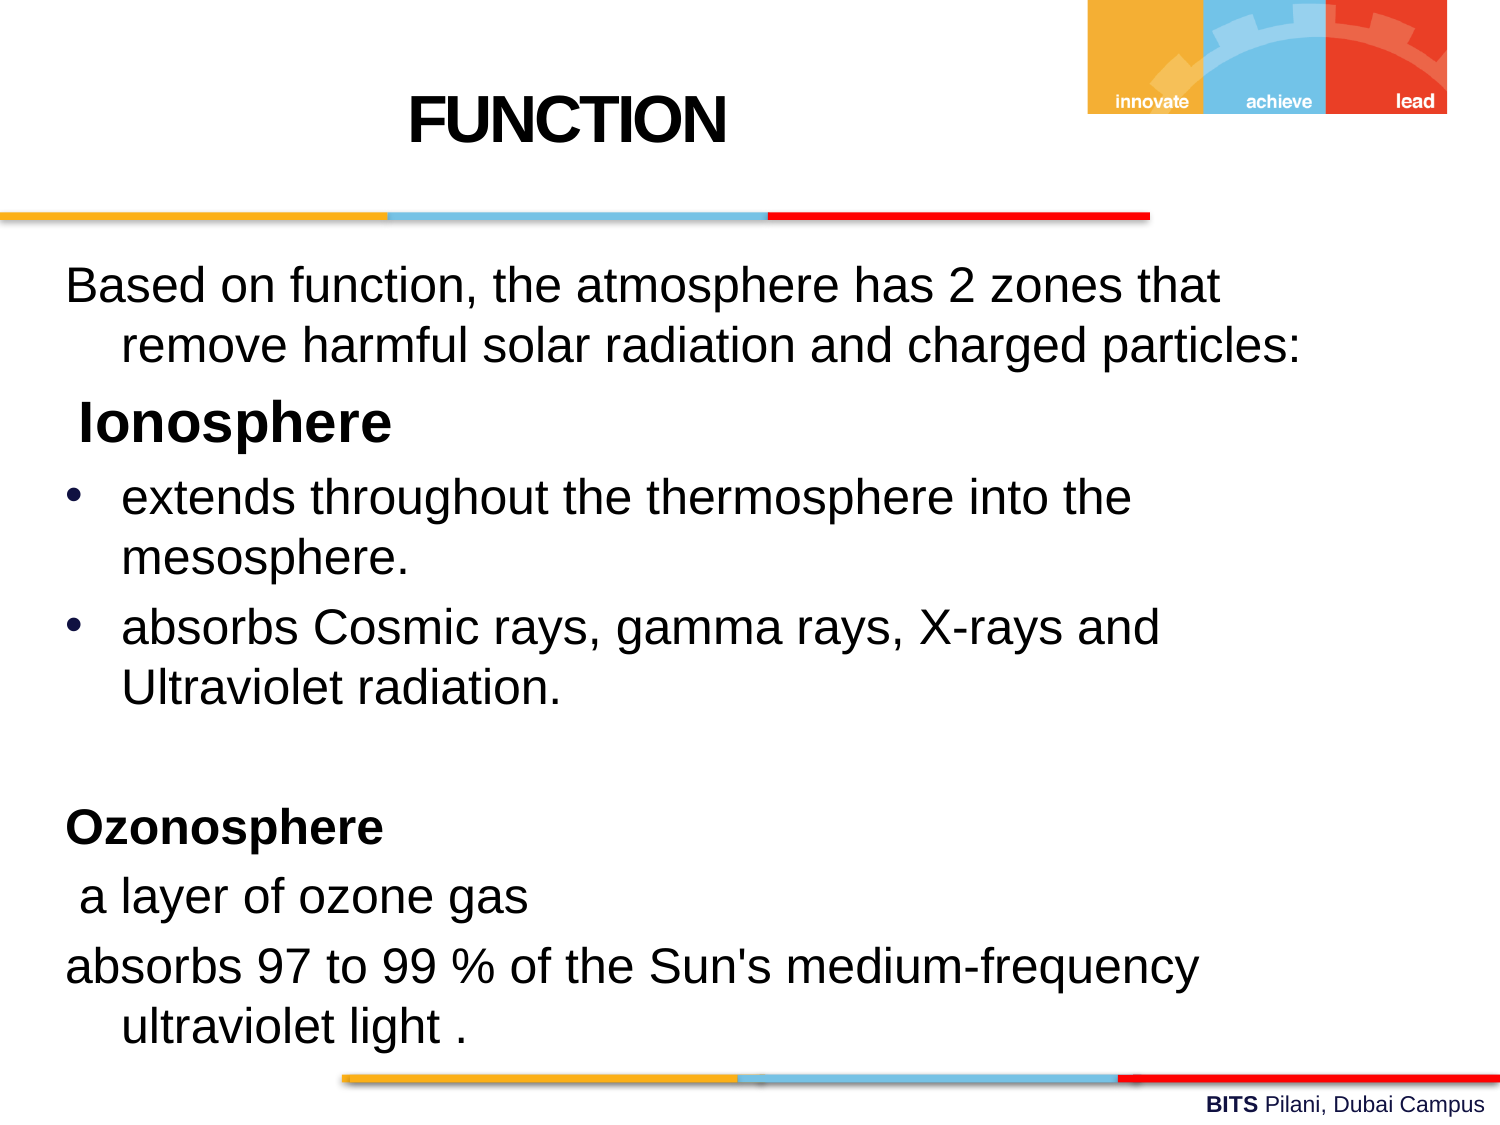

FUNCTION
Based on function, the atmosphere has 2 zones that remove harmful solar radiation and charged particles:
 Ionosphere
extends throughout the thermosphere into the mesosphere.
absorbs Cosmic rays, gamma rays, X-rays and Ultraviolet radiation.

Ozonosphere
 a layer of ozone gas
absorbs 97 to 99 % of the Sun's medium-frequency ultraviolet light .